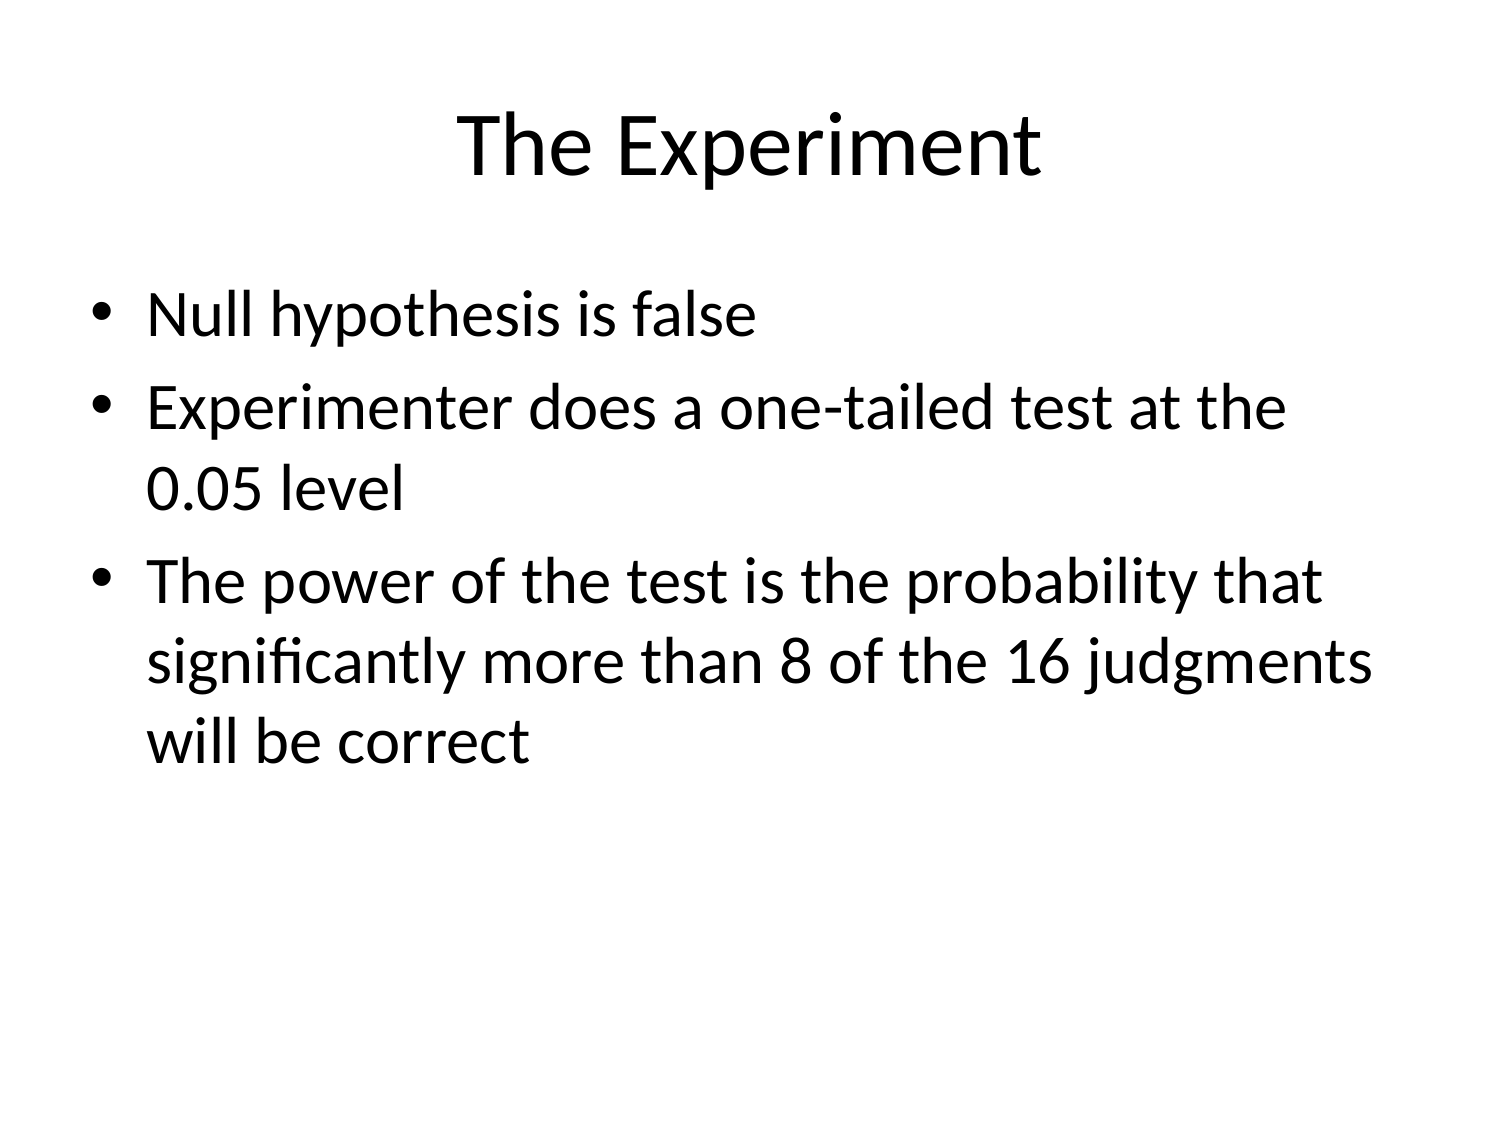

# The Experiment
Null hypothesis is false
Experimenter does a one-tailed test at the 0.05 level
The power of the test is the probability that significantly more than 8 of the 16 judgments will be correct